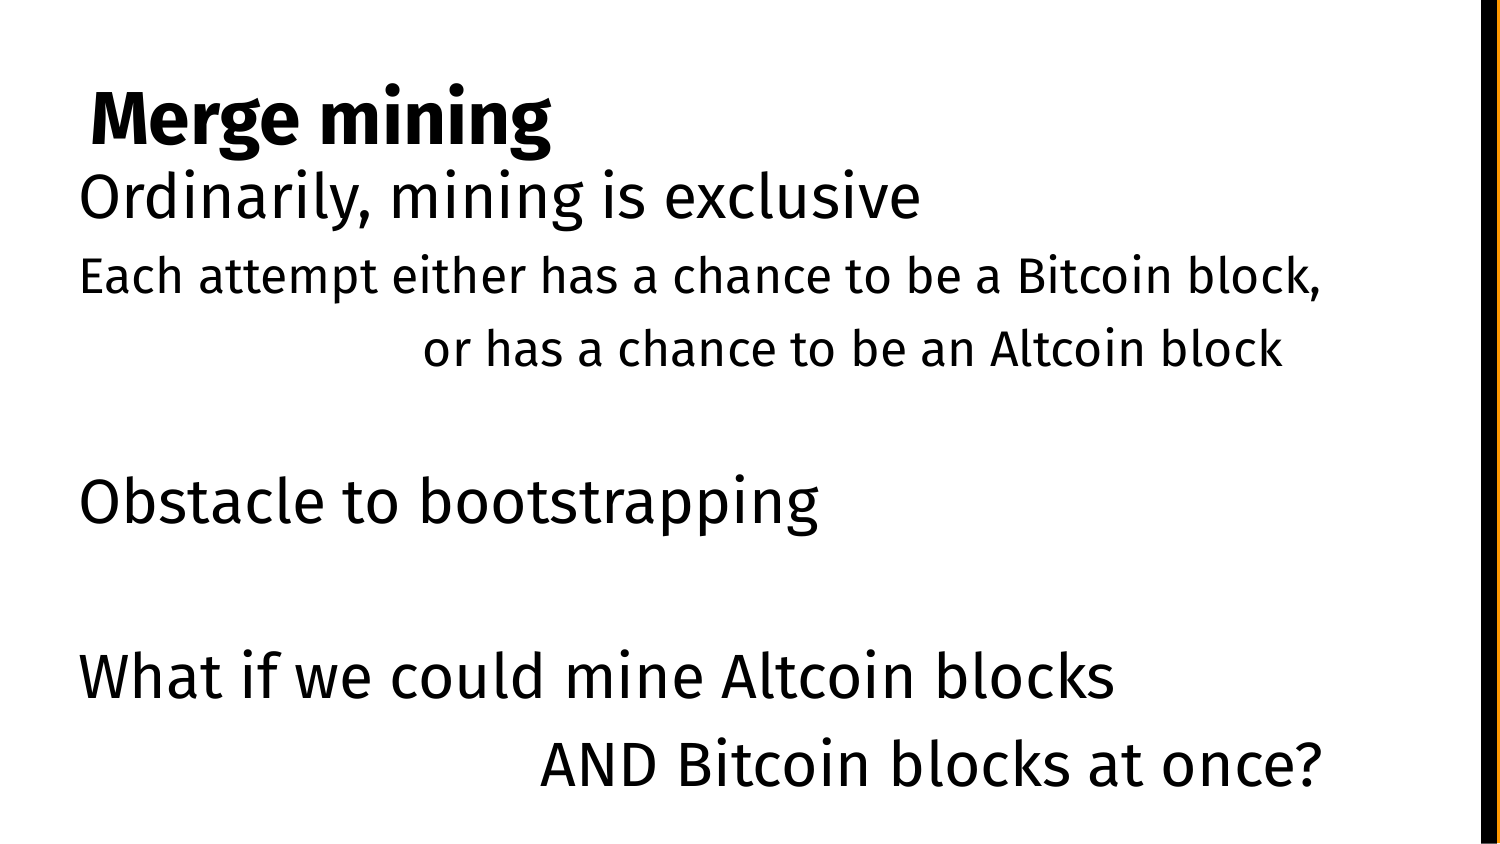

# Merge mining
Ordinarily, mining is exclusive
Each attempt either has a chance to be a Bitcoin block,
                          or has a chance to be an Altcoin block

Obstacle to bootstrapping

What if we could mine Altcoin blocks
                            AND Bitcoin blocks at once?